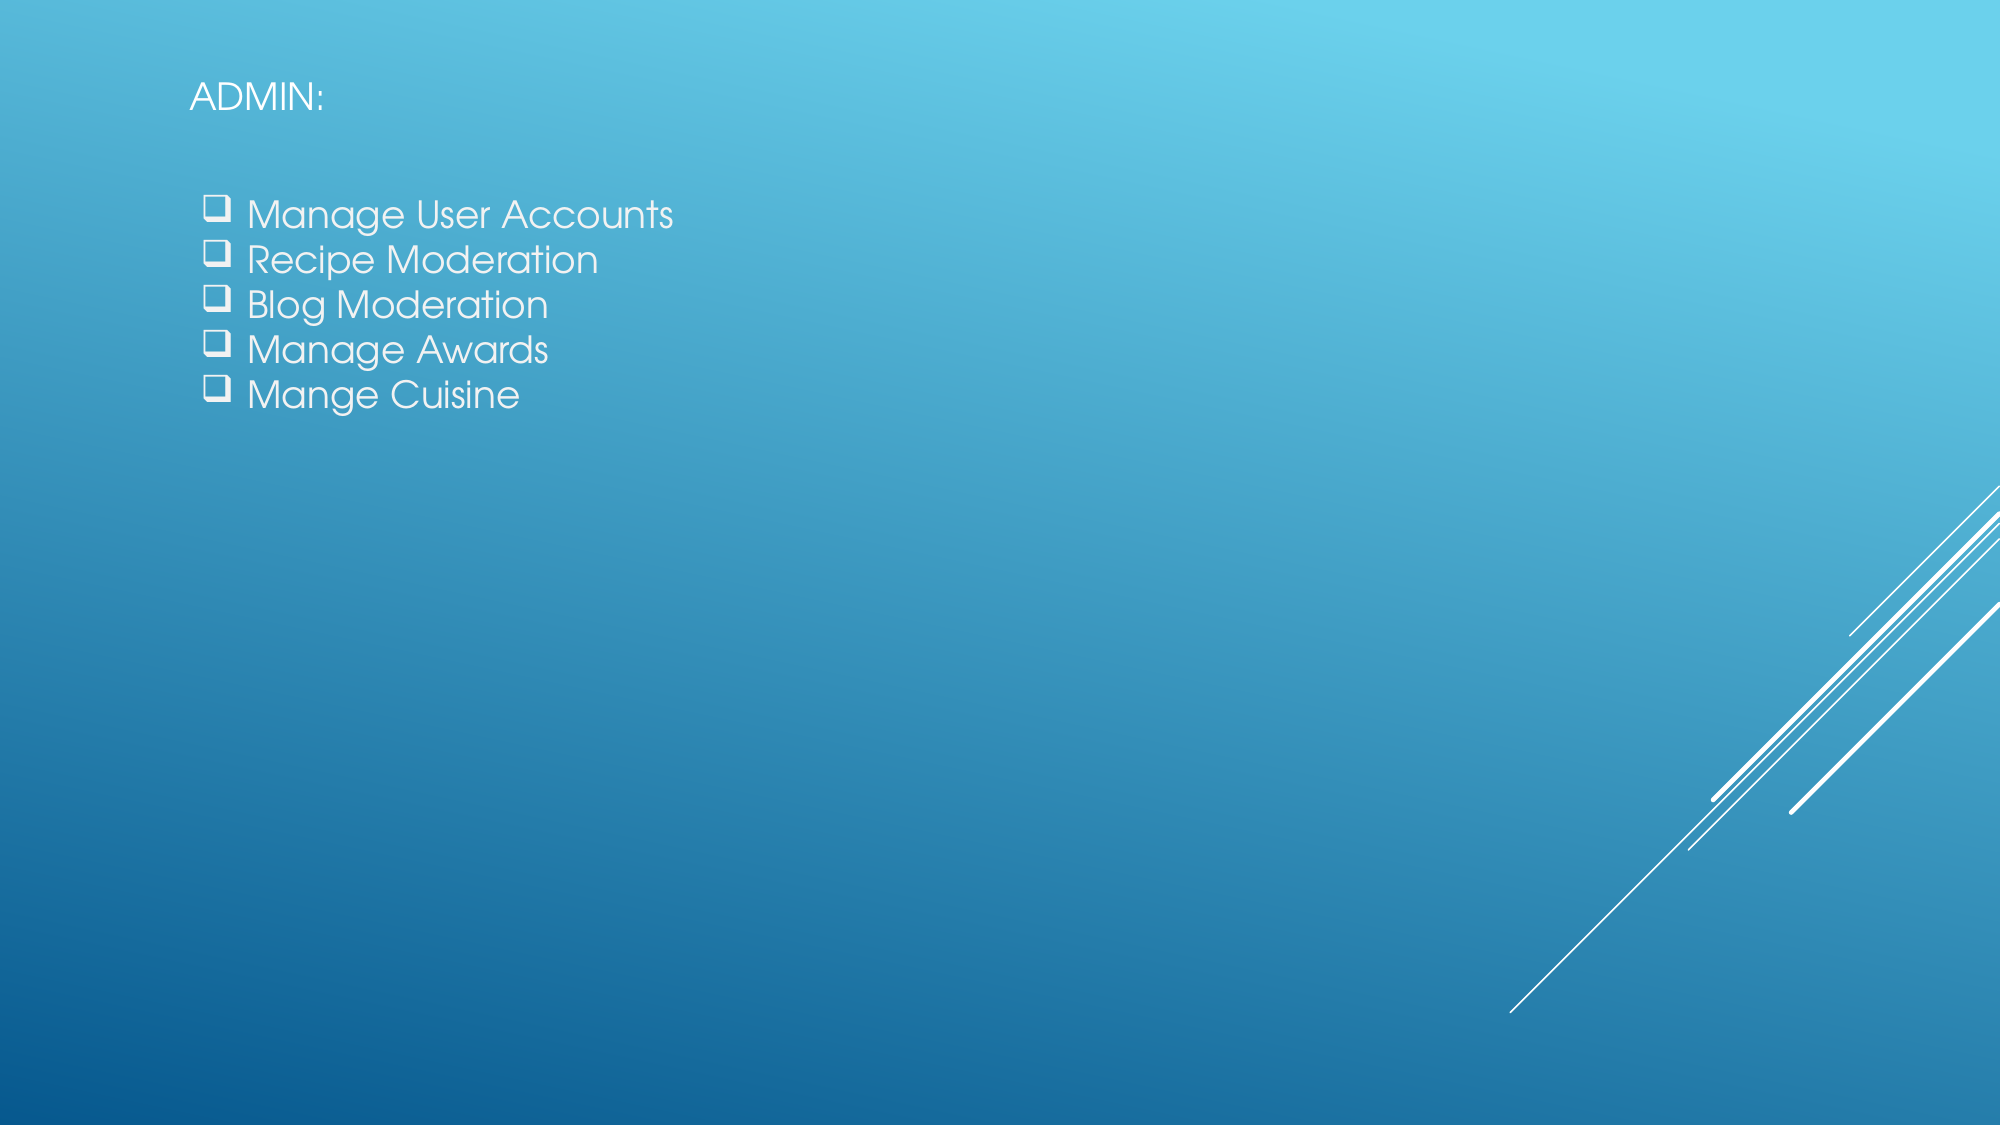

ADMIN:
Manage User Accounts
Recipe Moderation
Blog Moderation
Manage Awards
Mange Cuisine